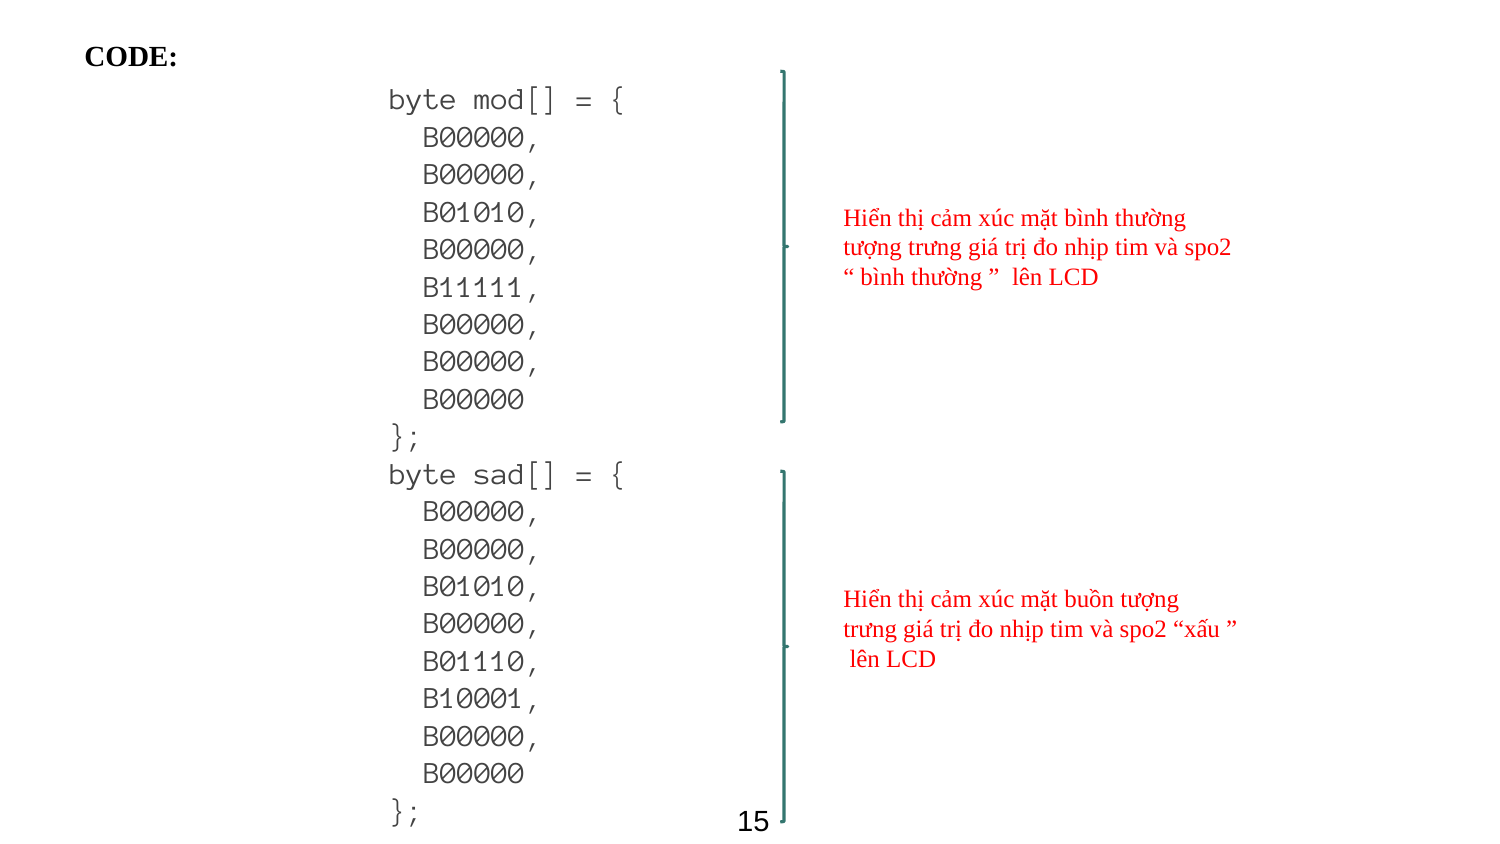

CODE:
byte mod[] = {
  B00000,
  B00000,
  B01010,
  B00000,
  B11111,
  B00000,
  B00000,
  B00000
};
byte sad[] = {
  B00000,
  B00000,
  B01010,
  B00000,
  B01110,
  B10001,
  B00000,
  B00000
};

Hiển thị cảm xúc mặt bình thường tượng trưng giá trị đo nhịp tim và spo2 “ bình thường ”  lên LCD

Hiển thị cảm xúc mặt buồn tượng trưng giá trị đo nhịp tim và spo2 “xấu ”  lên LCD
15